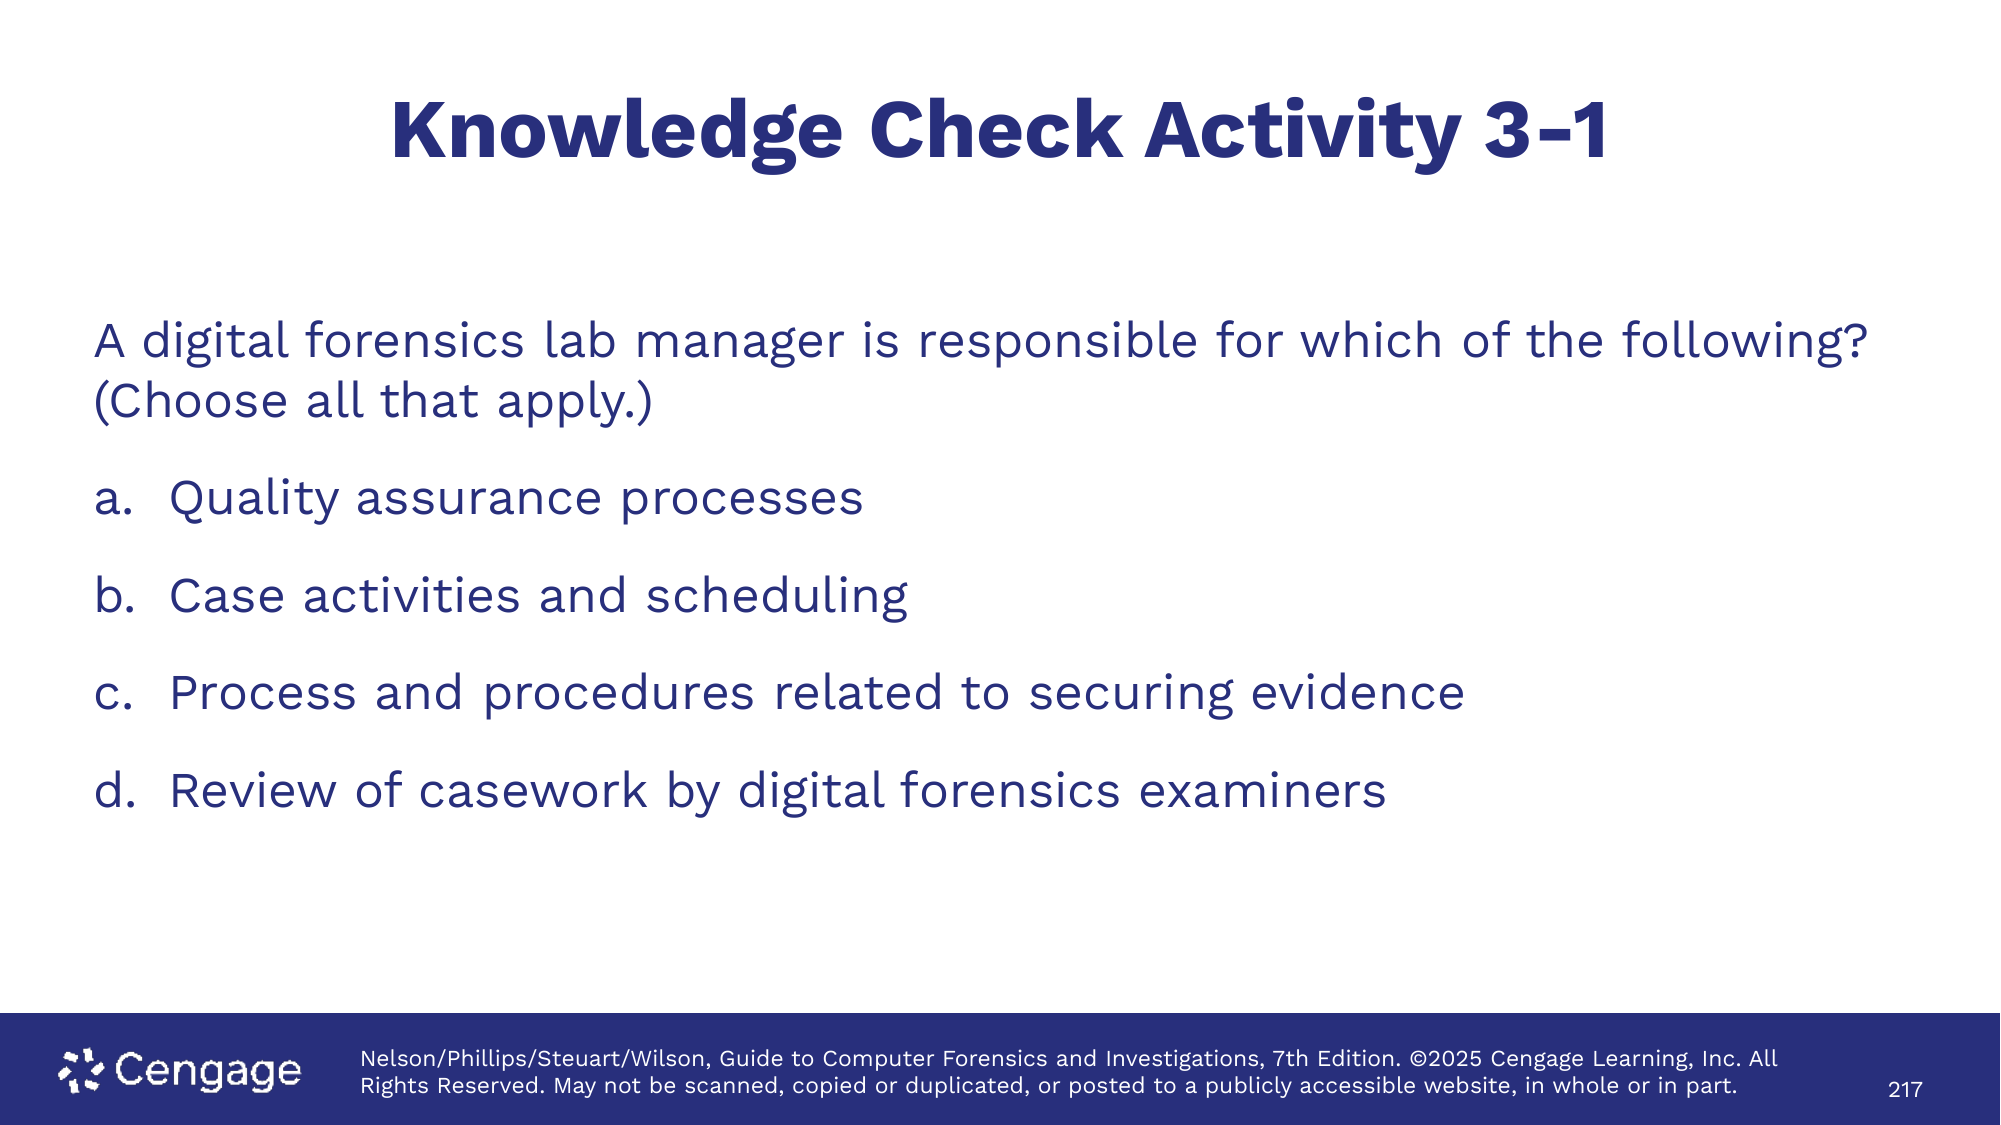

# Knowledge Check Activity 3-1
A digital forensics lab manager is responsible for which of the following? (Choose all that apply.)
Quality assurance processes
Case activities and scheduling
Process and procedures related to securing evidence
Review of casework by digital forensics examiners